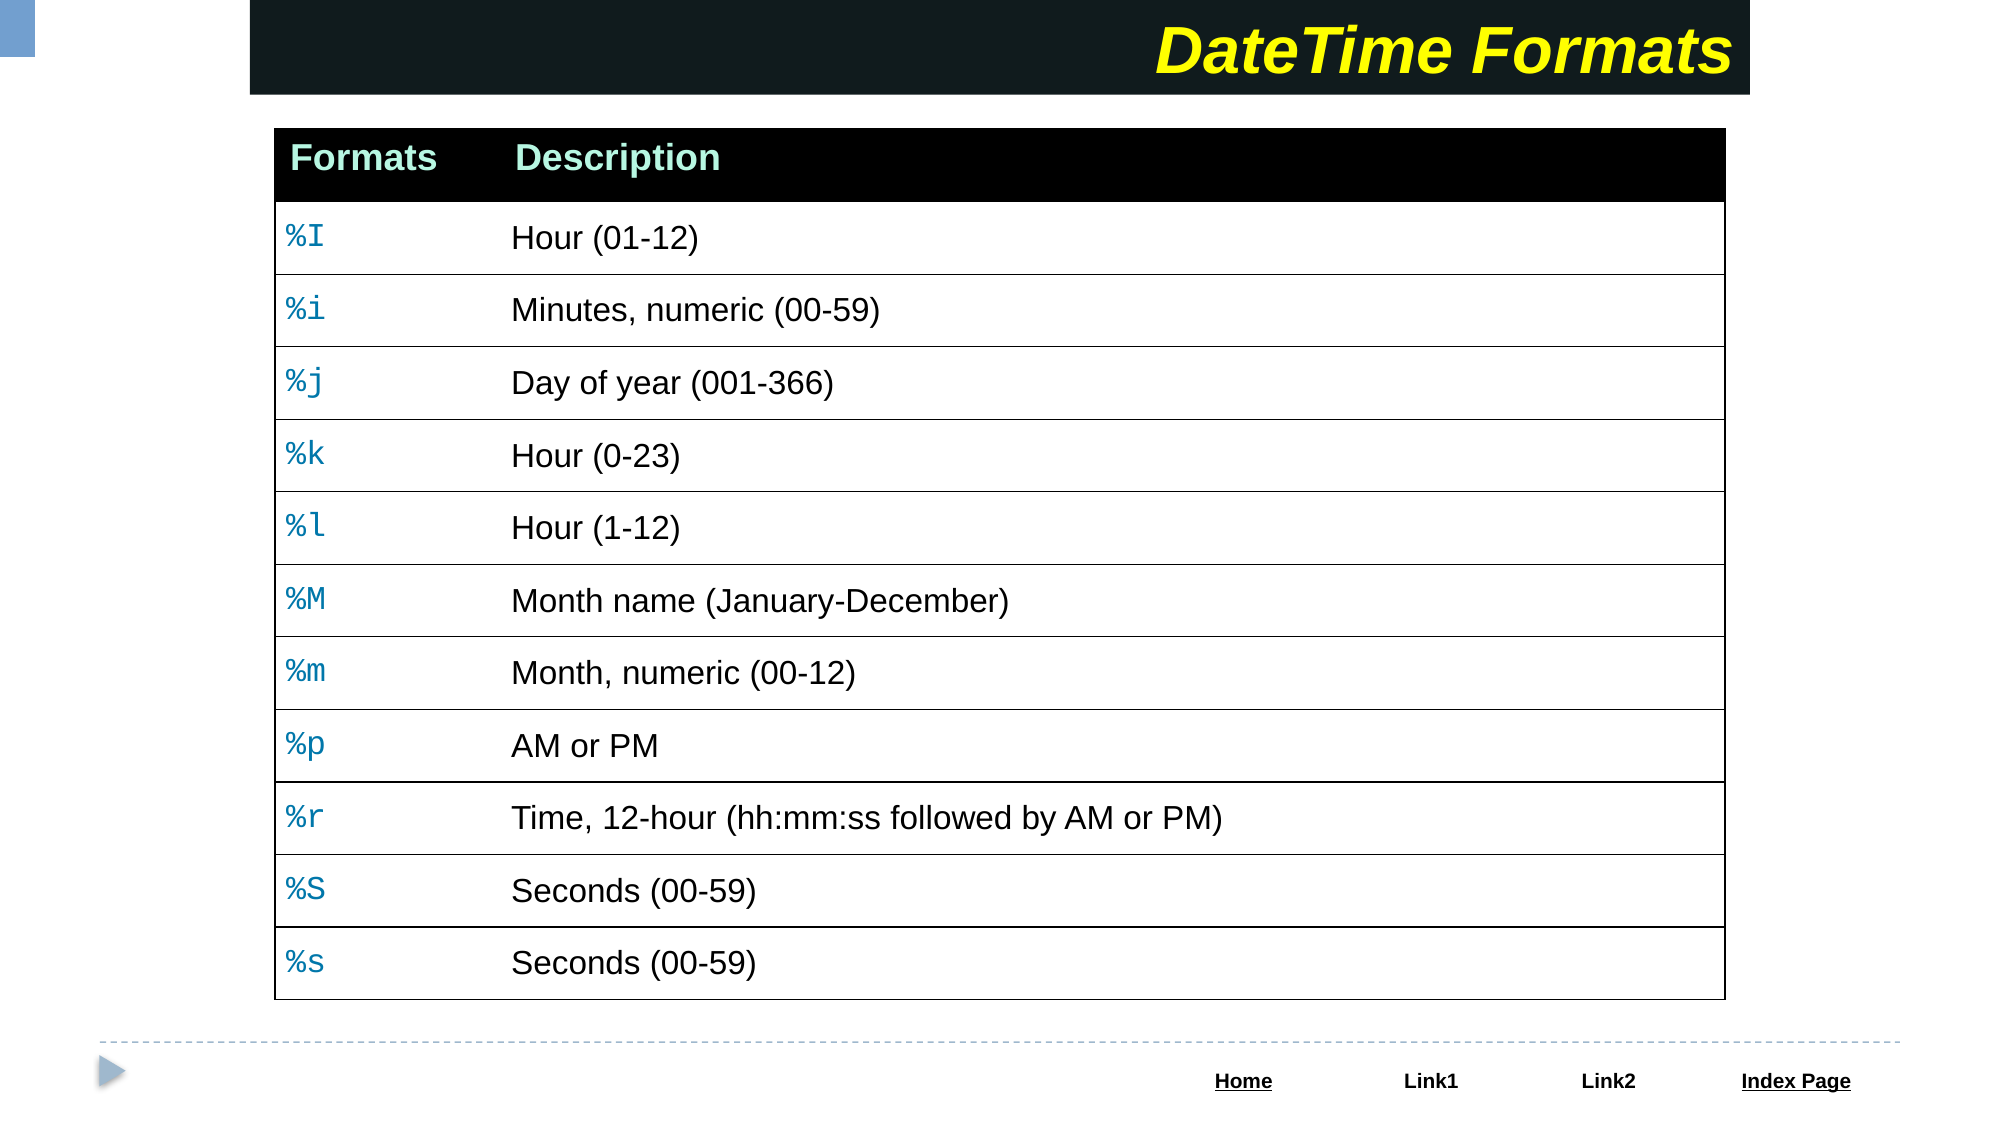

DateTime Formats
| Formats | Description |
| --- | --- |
| %I | Hour (01-12) |
| %i | Minutes, numeric (00-59) |
| %j | Day of year (001-366) |
| %k | Hour (0-23) |
| %l | Hour (1-12) |
| %M | Month name (January-December) |
| %m | Month, numeric (00-12) |
| %p | AM or PM |
| %r | Time, 12-hour (hh:mm:ss followed by AM or PM) |
| %S | Seconds (00-59) |
| %s | Seconds (00-59) |